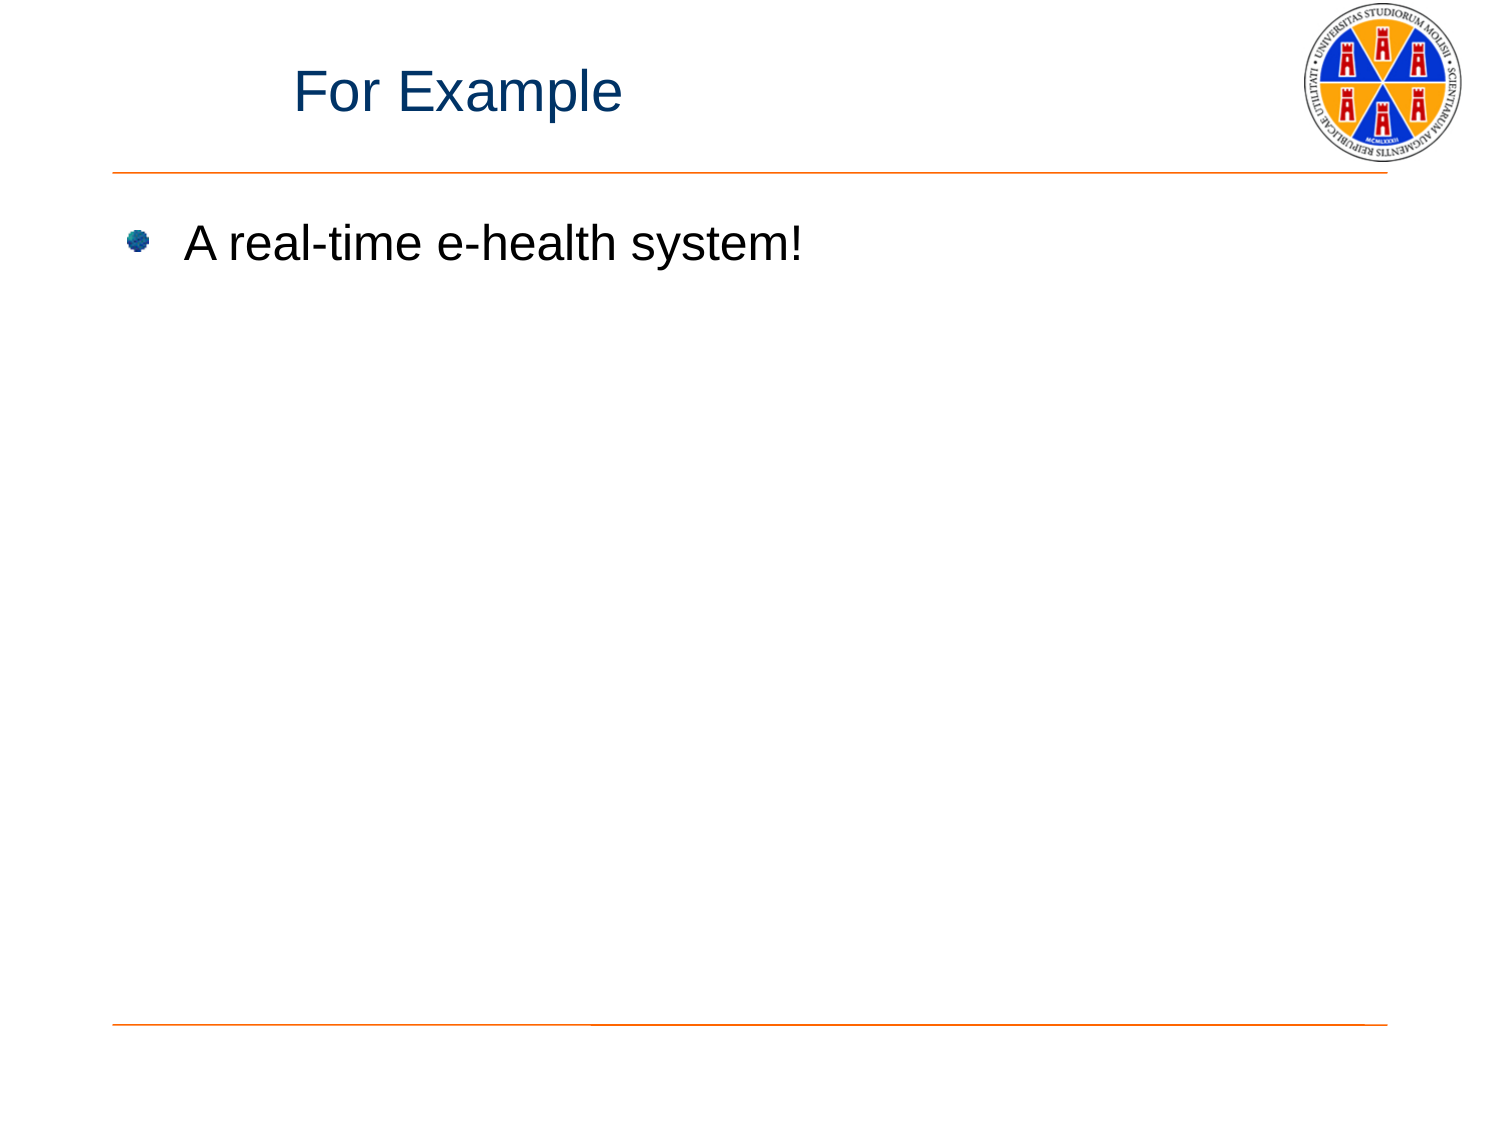

# For Example
A real-time e-health system!